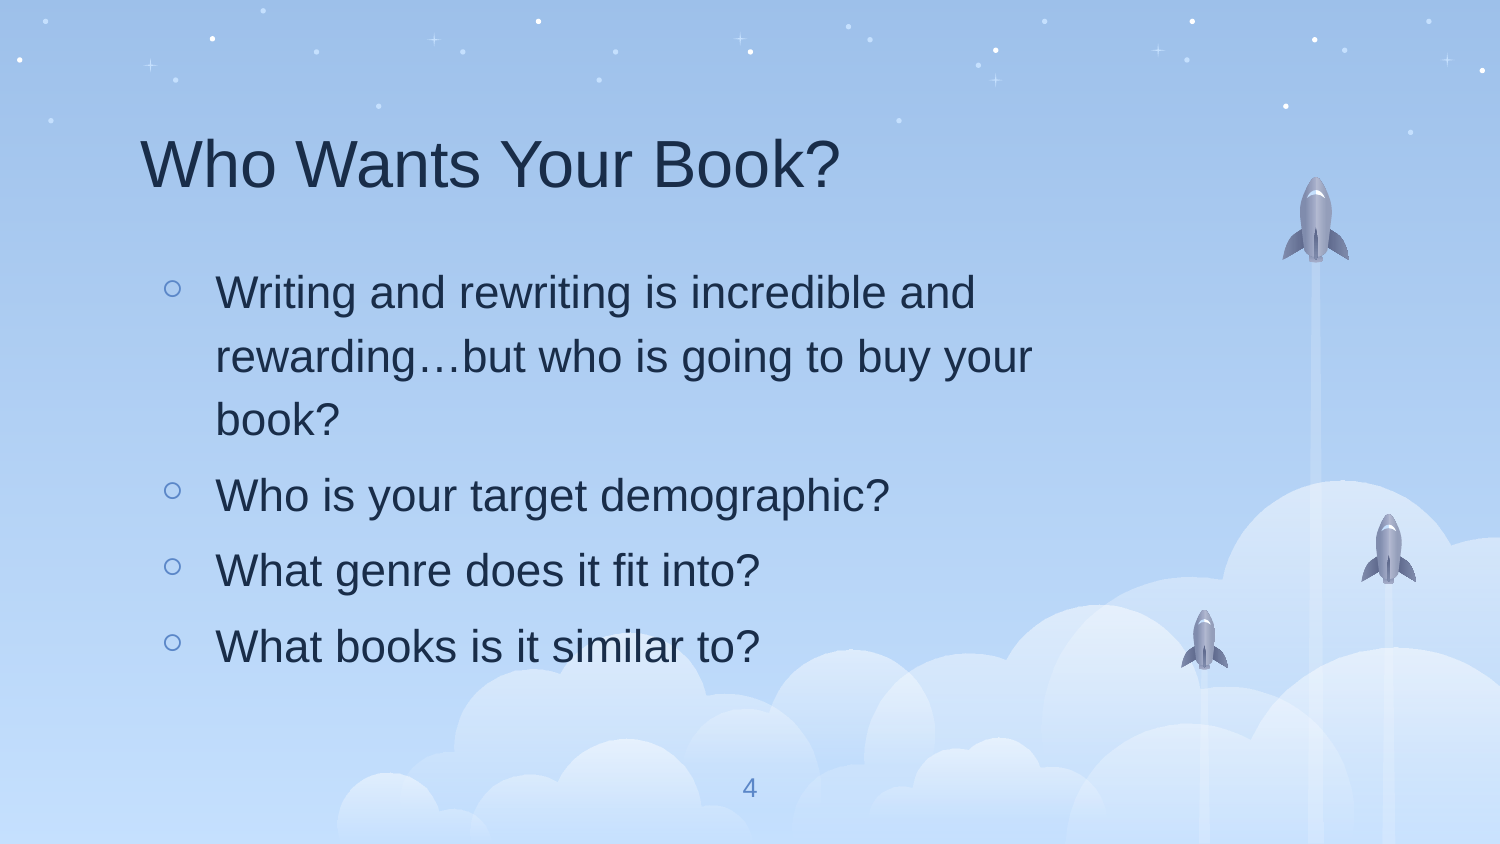

# Who Wants Your Book?
Writing and rewriting is incredible and rewarding…but who is going to buy your book?
Who is your target demographic?
What genre does it fit into?
What books is it similar to?
4